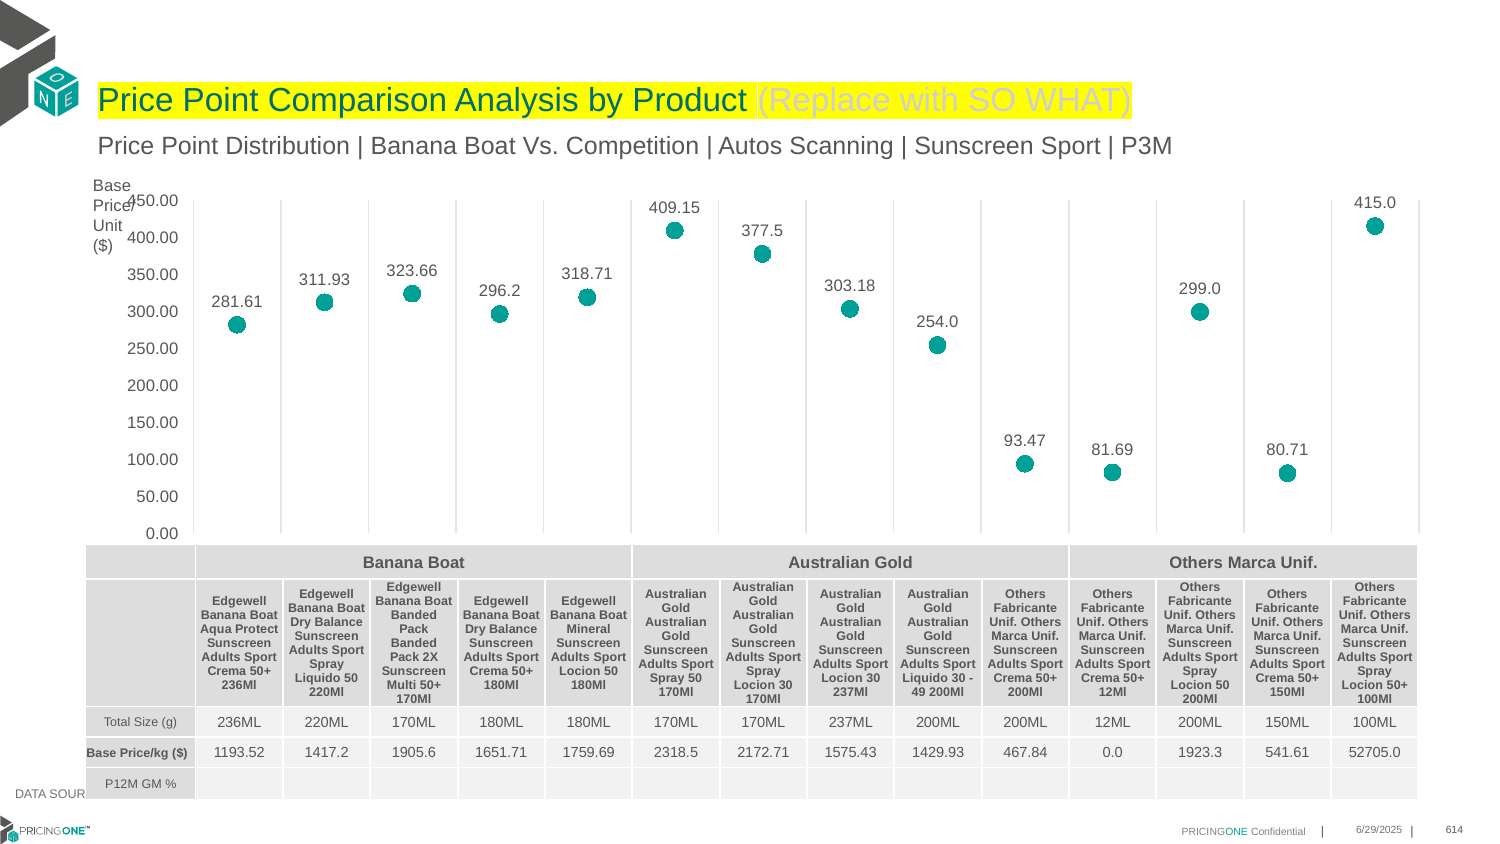

# Price Point Comparison Analysis by Product (Replace with SO WHAT)
Price Point Distribution | Banana Boat Vs. Competition | Autos Scanning | Sunscreen Sport | P3M
Base Price/Unit ($)

### Chart

| Category | Base Price/Unit |
|---|---|
| Edgewell Banana Boat Aqua Protect Sunscreen Adults Sport Crema 50+ 236Ml | 281.61 |
| Edgewell Banana Boat Dry Balance Sunscreen Adults Sport Spray Liquido 50 220Ml | 311.93 |
| Edgewell Banana Boat Banded Pack Banded Pack 2X Sunscreen Multi 50+ 170Ml | 323.66 |
| Edgewell Banana Boat Dry Balance Sunscreen Adults Sport Crema 50+ 180Ml | 296.2 |
| Edgewell Banana Boat Mineral Sunscreen Adults Sport Locion 50 180Ml | 318.71 |
| Australian Gold Australian Gold Sunscreen Adults Sport Spray 50 170Ml | 409.15 |
| Australian Gold Australian Gold Sunscreen Adults Sport Spray Locion 30 170Ml | 377.5 |
| Australian Gold Australian Gold Sunscreen Adults Sport Locion 30 237Ml | 303.18 |
| Australian Gold Australian Gold Sunscreen Adults Sport Liquido 30 - 49 200Ml | 254.0 |
| Others Fabricante Unif. Others Marca Unif. Sunscreen Adults Sport Crema 50+ 200Ml | 93.47 |
| Others Fabricante Unif. Others Marca Unif. Sunscreen Adults Sport Crema 50+ 12Ml | 81.69 |
| Others Fabricante Unif. Others Marca Unif. Sunscreen Adults Sport Spray Locion 50 200Ml | 299.0 |
| Others Fabricante Unif. Others Marca Unif. Sunscreen Adults Sport Crema 50+ 150Ml | 80.71 |
| Others Fabricante Unif. Others Marca Unif. Sunscreen Adults Sport Spray Locion 50+ 100Ml | 415.0 |
|  | Banana Boat | Banana Boat | Banana Boat | Banana Boat | Banana Boat | Australian Gold | Australian Gold | Australian Gold | Australian Gold | Others Marca Unif. | Others Marca Unif. | Others Marca Unif. | Others Marca Unif. | Others Marca Unif. |
| --- | --- | --- | --- | --- | --- | --- | --- | --- | --- | --- | --- | --- | --- | --- |
|  | Edgewell Banana Boat Aqua Protect Sunscreen Adults Sport Crema 50+ 236Ml | Edgewell Banana Boat Dry Balance Sunscreen Adults Sport Spray Liquido 50 220Ml | Edgewell Banana Boat Banded Pack Banded Pack 2X Sunscreen Multi 50+ 170Ml | Edgewell Banana Boat Dry Balance Sunscreen Adults Sport Crema 50+ 180Ml | Edgewell Banana Boat Mineral Sunscreen Adults Sport Locion 50 180Ml | Australian Gold Australian Gold Sunscreen Adults Sport Spray 50 170Ml | Australian Gold Australian Gold Sunscreen Adults Sport Spray Locion 30 170Ml | Australian Gold Australian Gold Sunscreen Adults Sport Locion 30 237Ml | Australian Gold Australian Gold Sunscreen Adults Sport Liquido 30 - 49 200Ml | Others Fabricante Unif. Others Marca Unif. Sunscreen Adults Sport Crema 50+ 200Ml | Others Fabricante Unif. Others Marca Unif. Sunscreen Adults Sport Crema 50+ 12Ml | Others Fabricante Unif. Others Marca Unif. Sunscreen Adults Sport Spray Locion 50 200Ml | Others Fabricante Unif. Others Marca Unif. Sunscreen Adults Sport Crema 50+ 150Ml | Others Fabricante Unif. Others Marca Unif. Sunscreen Adults Sport Spray Locion 50+ 100Ml |
| Total Size (g) | 236ML | 220ML | 170ML | 180ML | 180ML | 170ML | 170ML | 237ML | 200ML | 200ML | 12ML | 200ML | 150ML | 100ML |
| Base Price/kg ($) | 1193.52 | 1417.2 | 1905.6 | 1651.71 | 1759.69 | 2318.5 | 2172.71 | 1575.43 | 1429.93 | 467.84 | 0.0 | 1923.3 | 541.61 | 52705.0 |
| P12M GM % |  |  |  |  |  |  |  |  |  |  |  |  |  |  |
DATA SOURCE: Trade Panel/Retailer Data | April  2025

6/29/2025
614